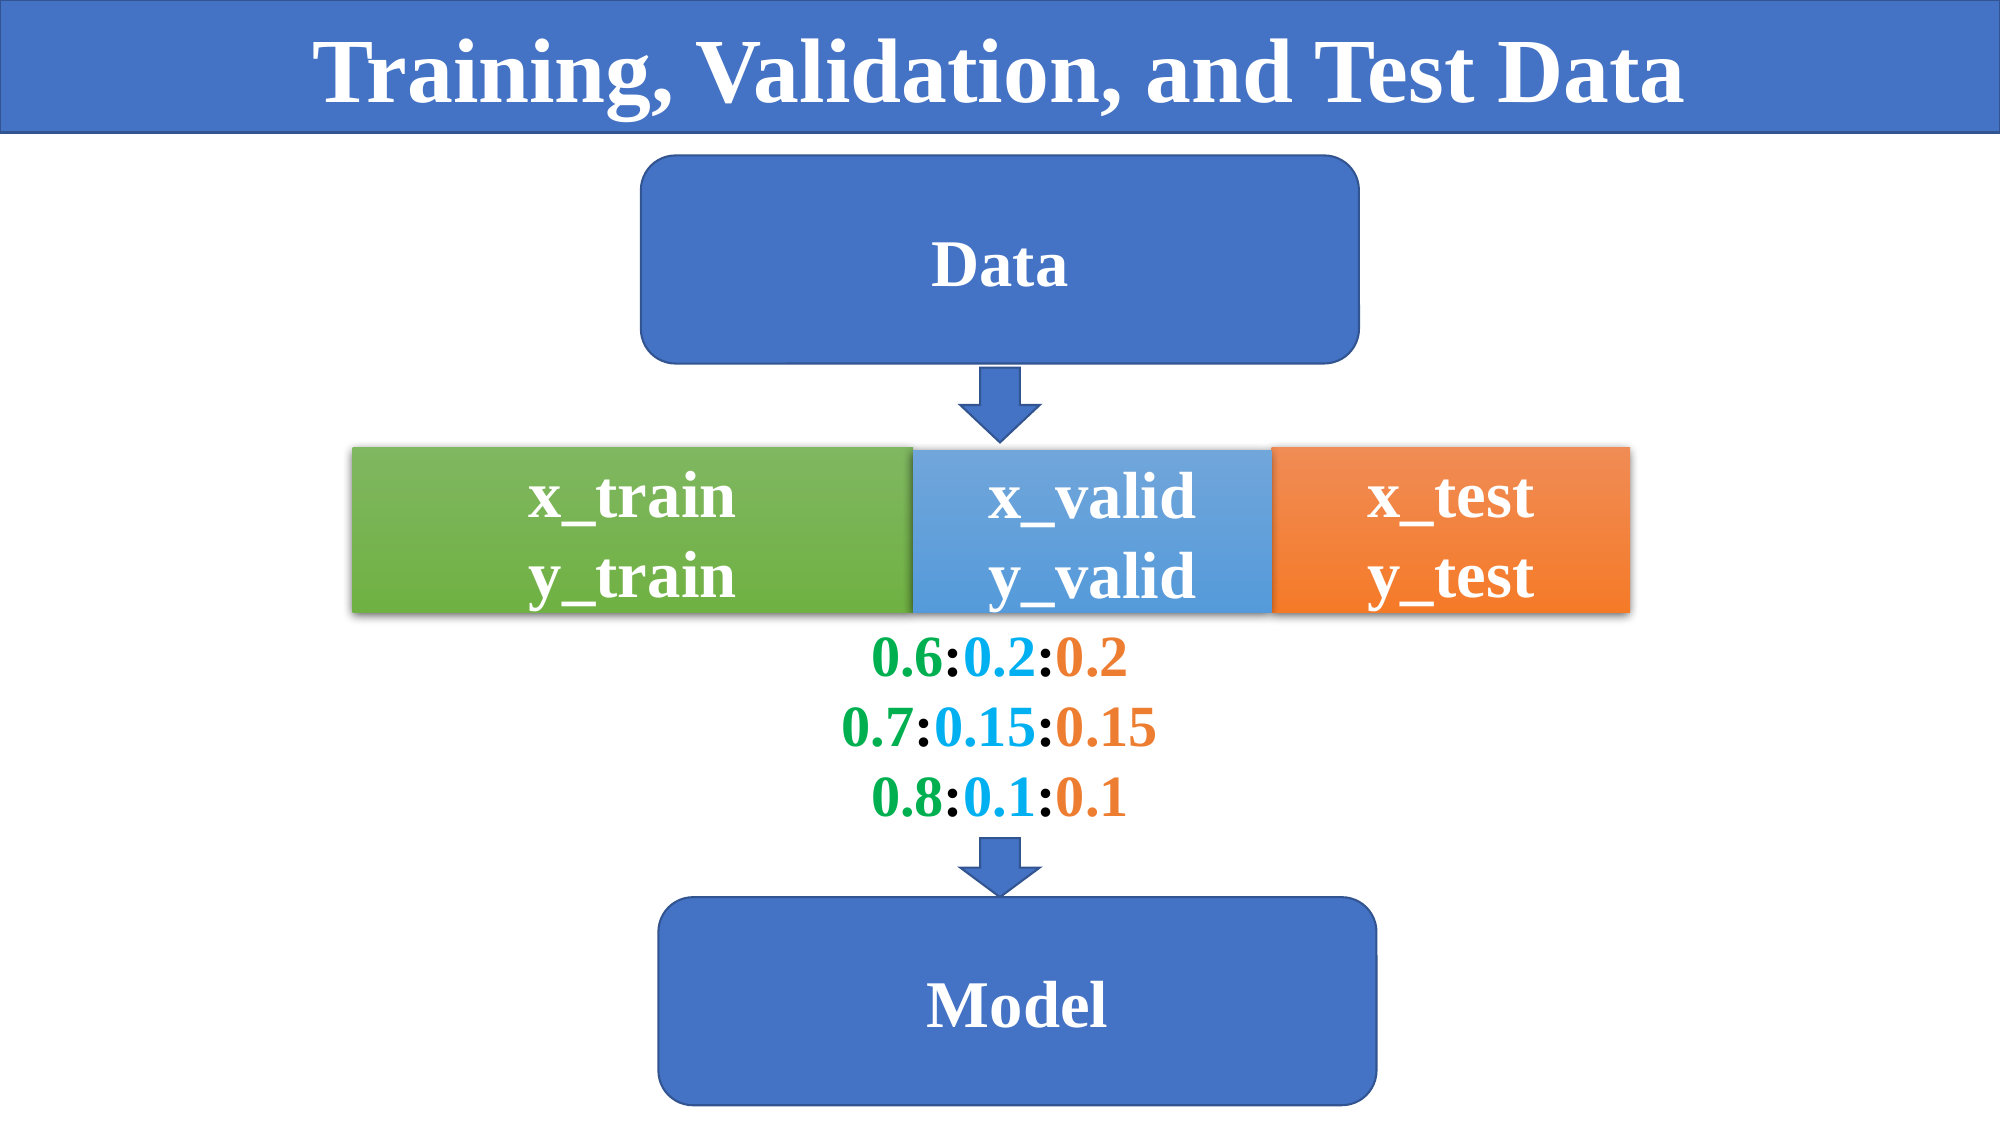

Training, Validation, and Test Data
Data

x_train
y_train
x_test
y_test
x_valid
y_valid
0.6:0.2:0.2
0.7:0.15:0.15
0.8:0.1:0.1

Model